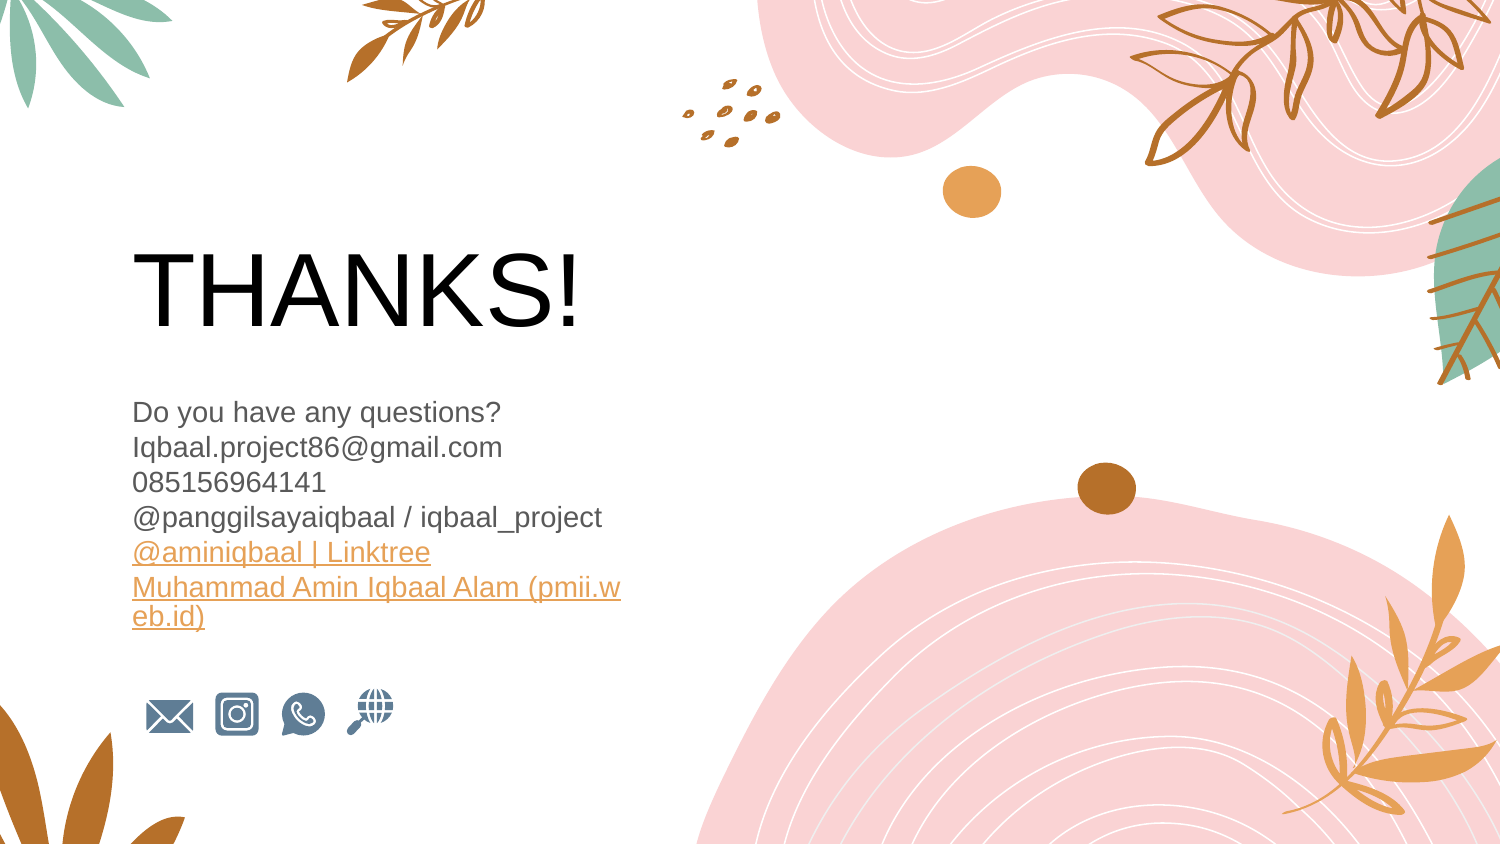

# THANKS!
Do you have any questions?
Iqbaal.project86@gmail.com
085156964141
@panggilsayaiqbaal / iqbaal_project
@aminiqbaal | Linktree
Muhammad Amin Iqbaal Alam (pmii.web.id)

Please keep this slide for attribution